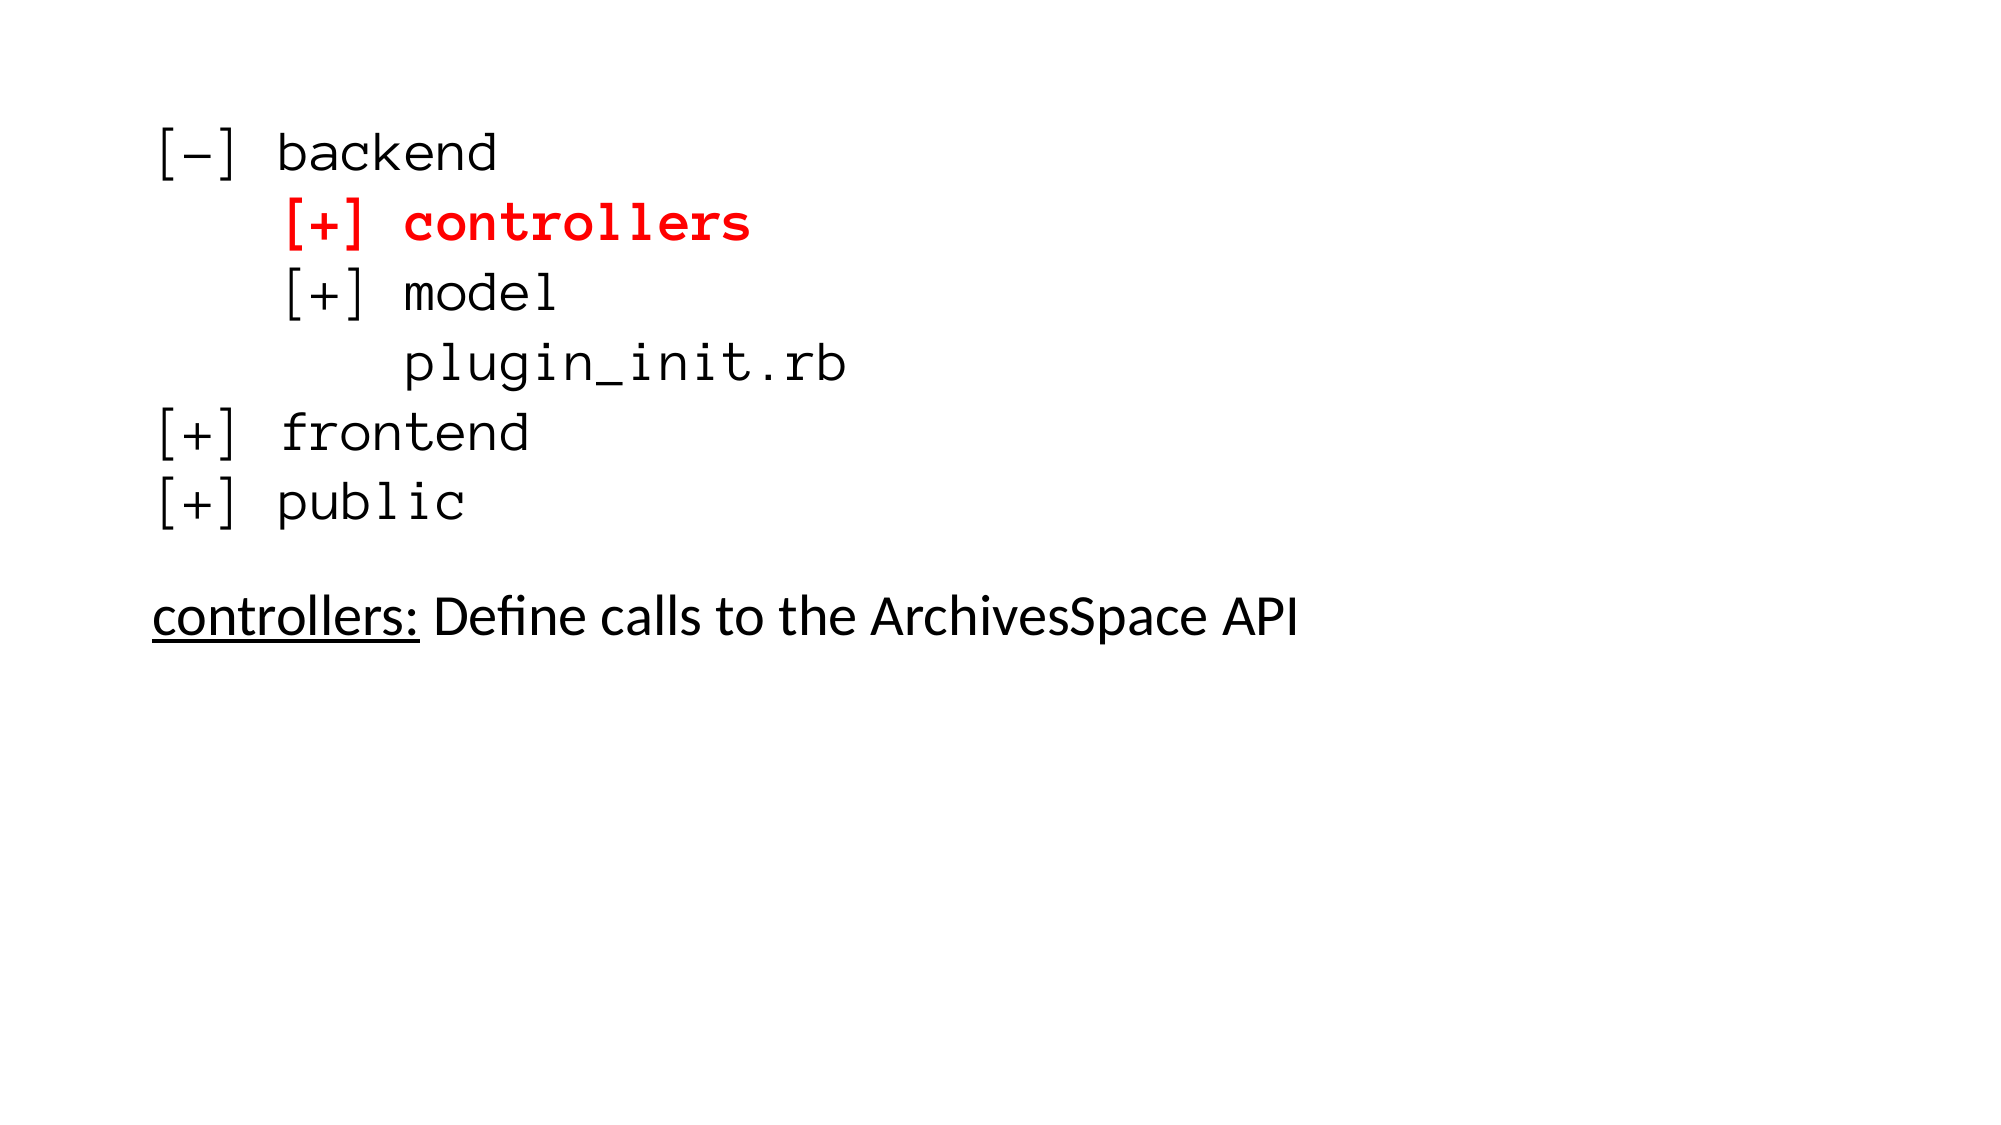

[-] backend
    [+] controllers
    [+] model
        plugin_init.rb
[+] frontend
[+] public
controllers: Define calls to the ArchivesSpace API